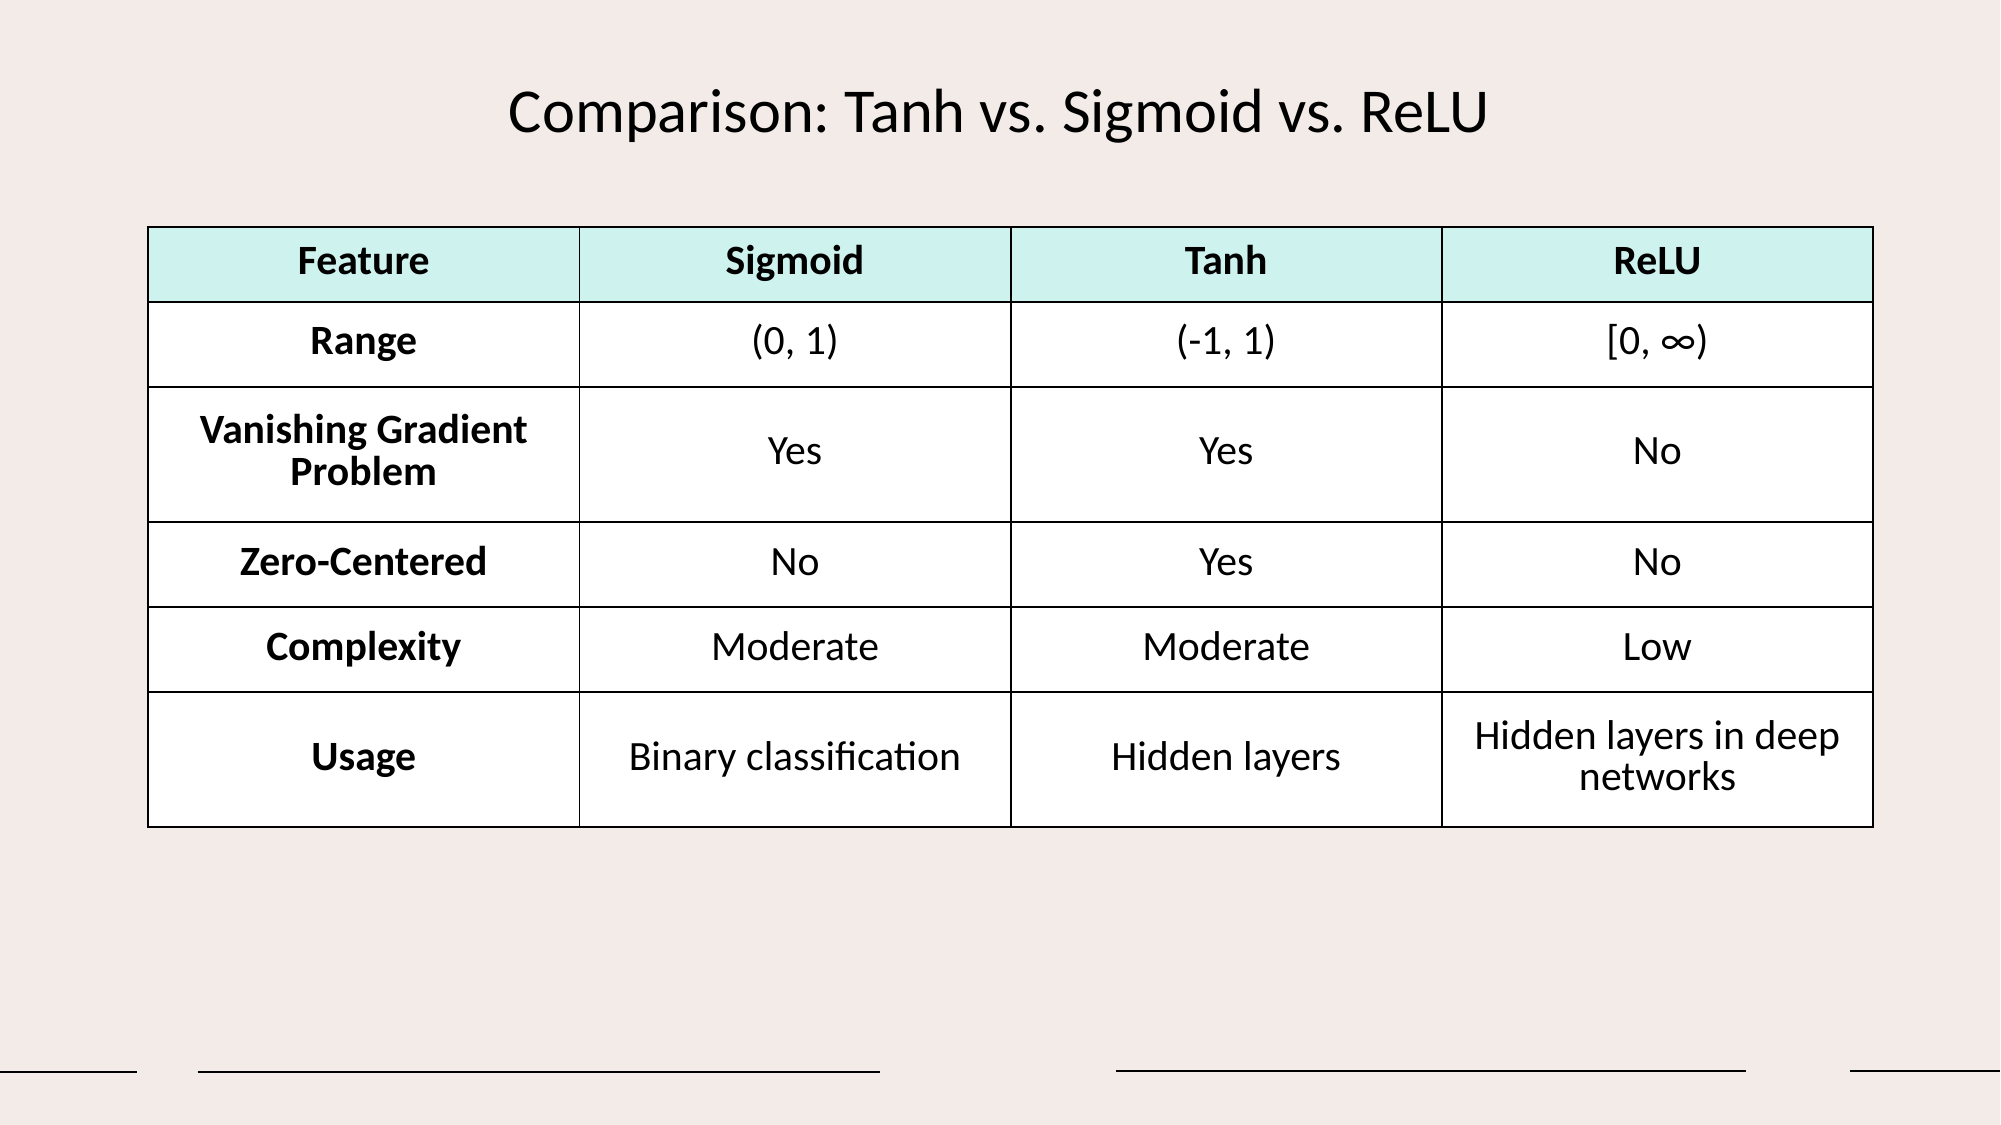

Comparison: Tanh vs. Sigmoid vs. ReLU
| Feature | Sigmoid | Tanh | ReLU |
| --- | --- | --- | --- |
| Range | (0, 1) | (-1, 1) | [0, ∞) |
| Vanishing Gradient Problem | Yes | Yes | No |
| Zero-Centered | No | Yes | No |
| Complexity | Moderate | Moderate | Low |
| Usage | Binary classification | Hidden layers | Hidden layers in deep networks |